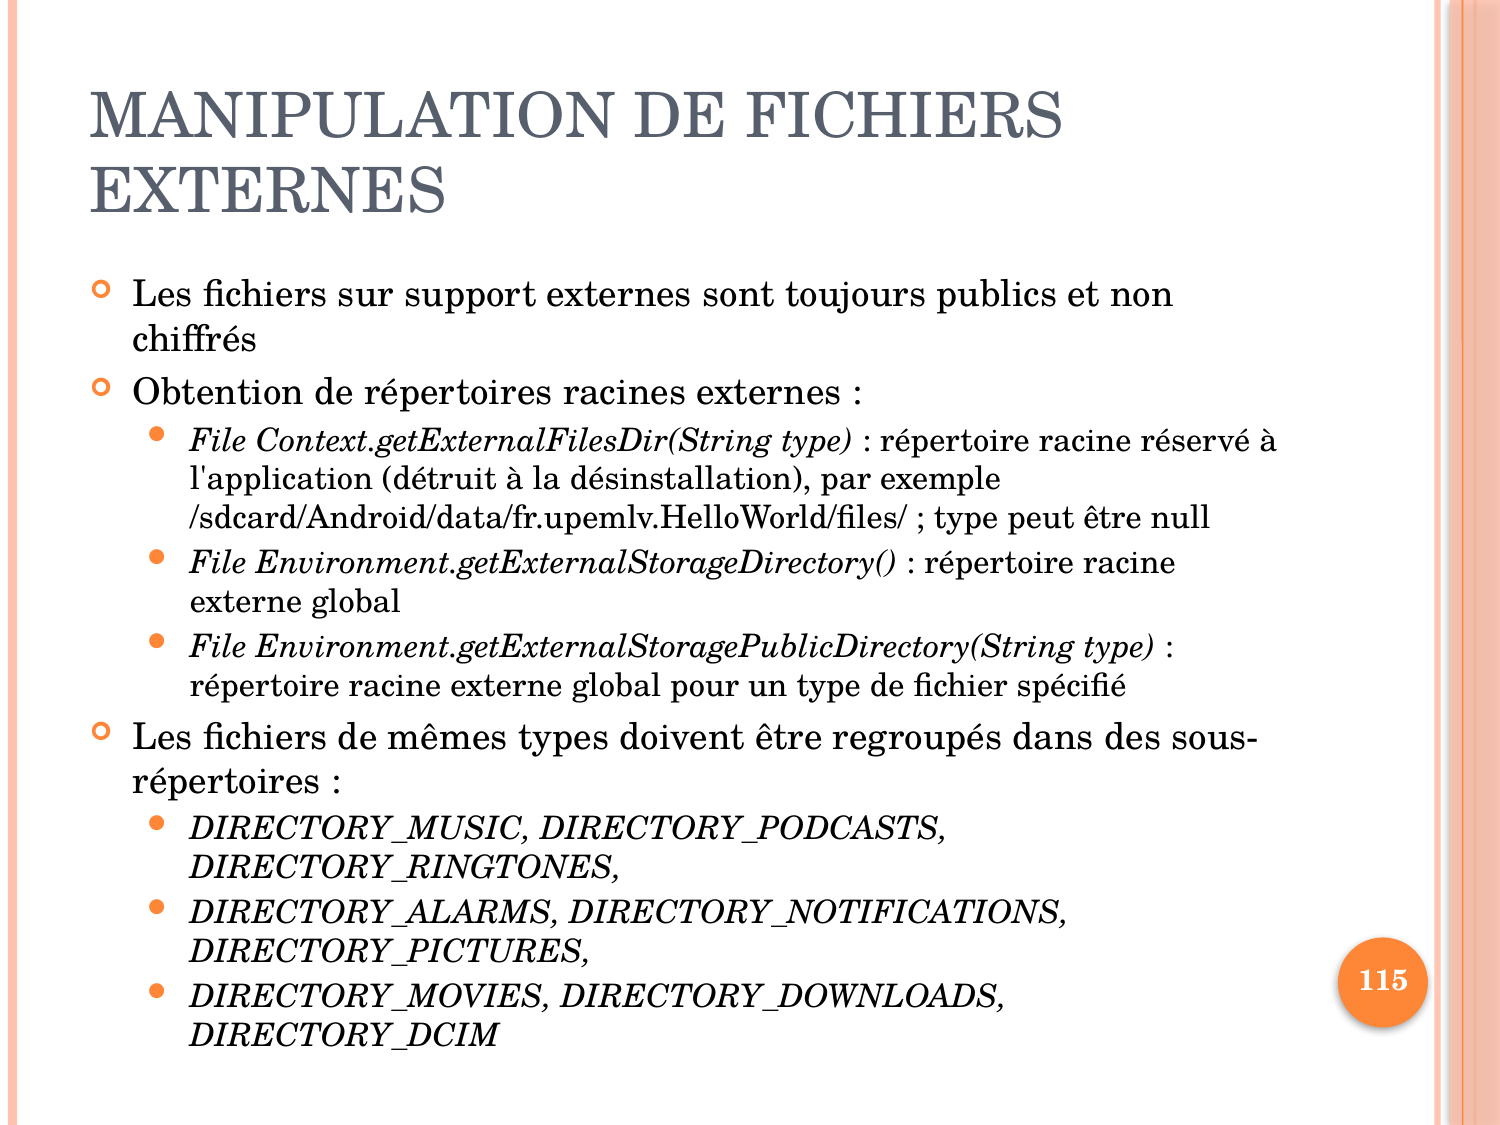

# Manipulation de fichiers externes
Les fichiers sur support externes sont toujours publics et non chiffrés
Obtention de répertoires racines externes :
File Context.getExternalFilesDir(String type) : répertoire racine réservé à l'application (détruit à la désinstallation), par exemple /sdcard/Android/data/fr.upemlv.HelloWorld/files/ ; type peut être null
File Environment.getExternalStorageDirectory() : répertoire racine externe global
File Environment.getExternalStoragePublicDirectory(String type) : répertoire racine externe global pour un type de fichier spécifié
Les fichiers de mêmes types doivent être regroupés dans des sous-répertoires :
DIRECTORY_MUSIC, DIRECTORY_PODCASTS, DIRECTORY_RINGTONES,
DIRECTORY_ALARMS, DIRECTORY_NOTIFICATIONS, DIRECTORY_PICTURES,
DIRECTORY_MOVIES, DIRECTORY_DOWNLOADS, DIRECTORY_DCIM
115